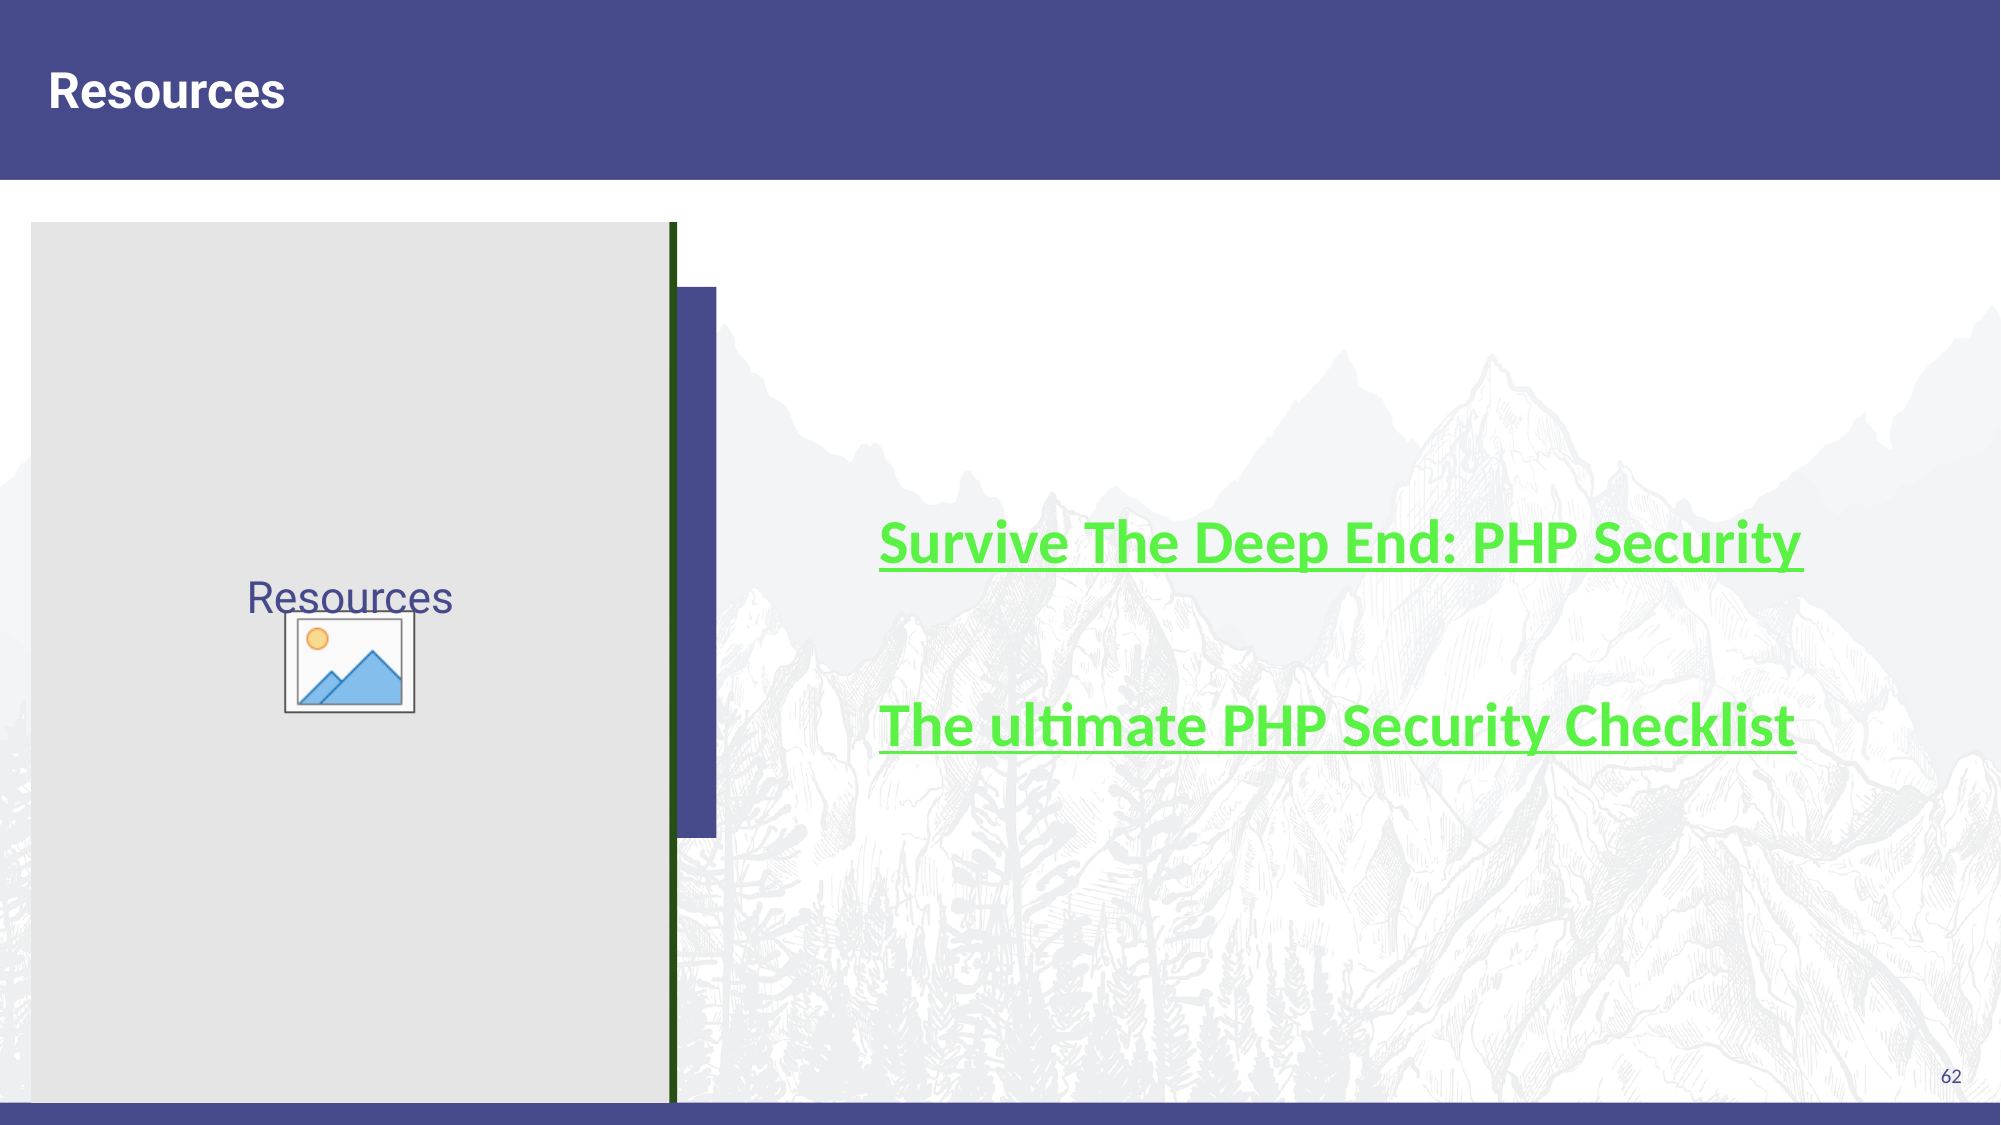

# Resources

Survive The Deep End: PHP Security

The ultimate PHP Security Checklist

Resources

62